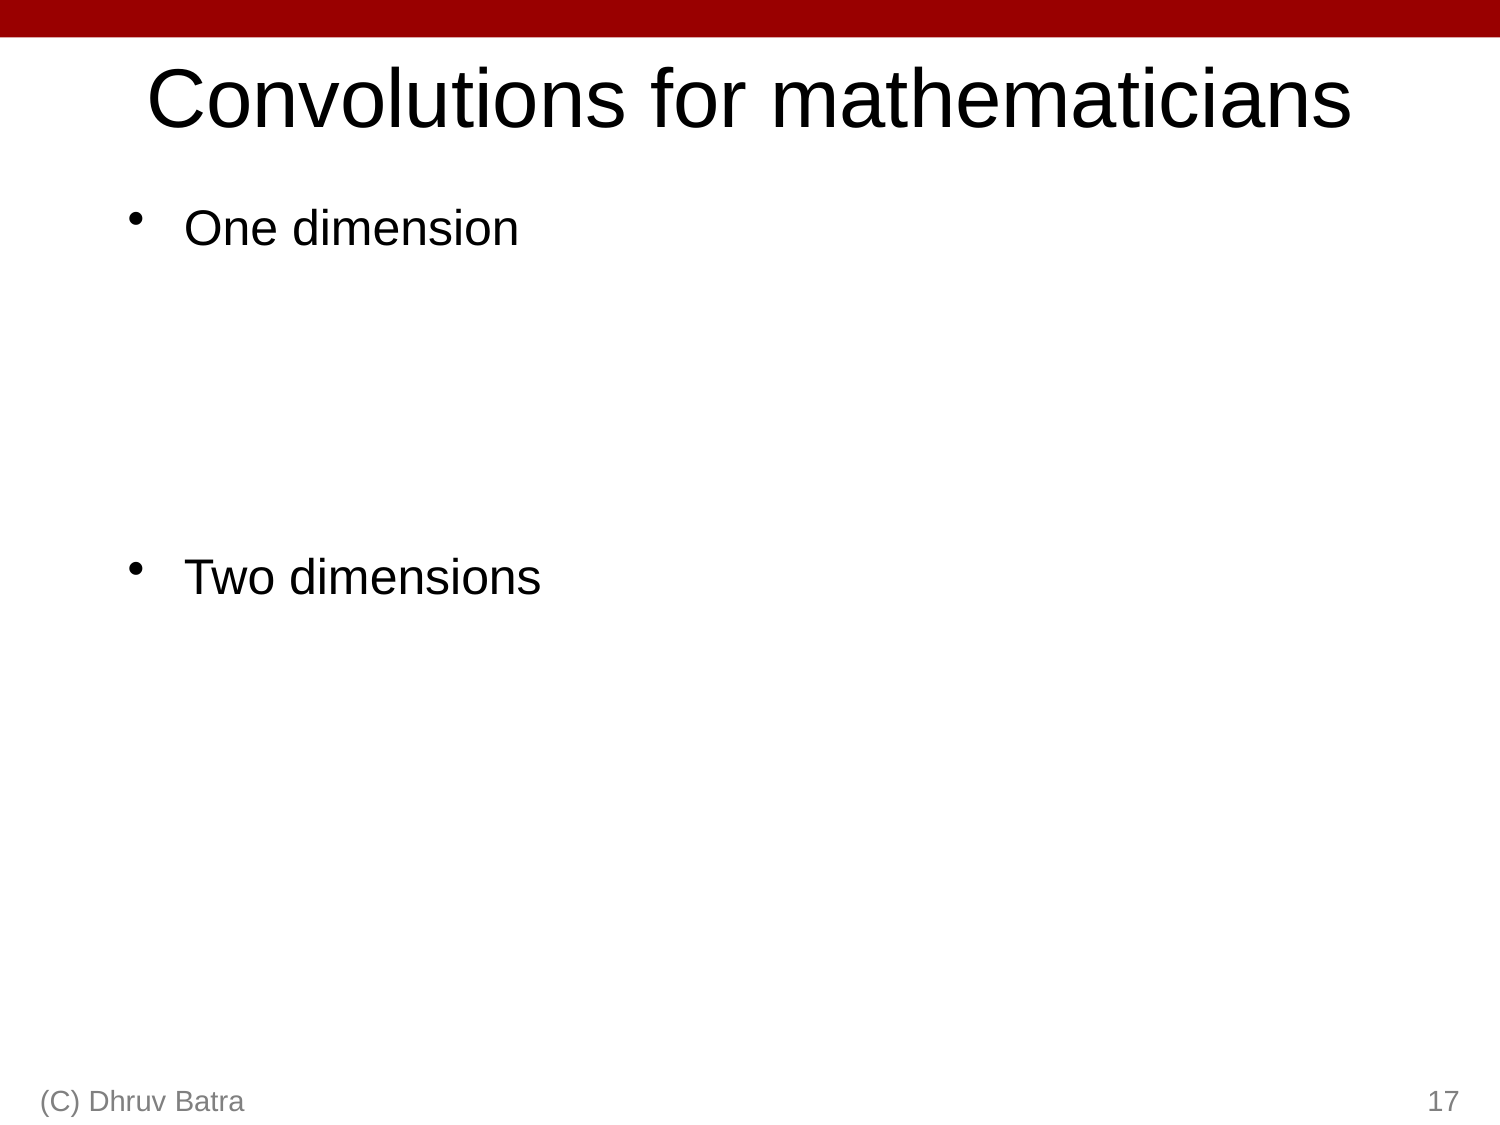

# Convolutions for mathematicians
One dimension

Two dimensions
(C) Dhruv Batra
17